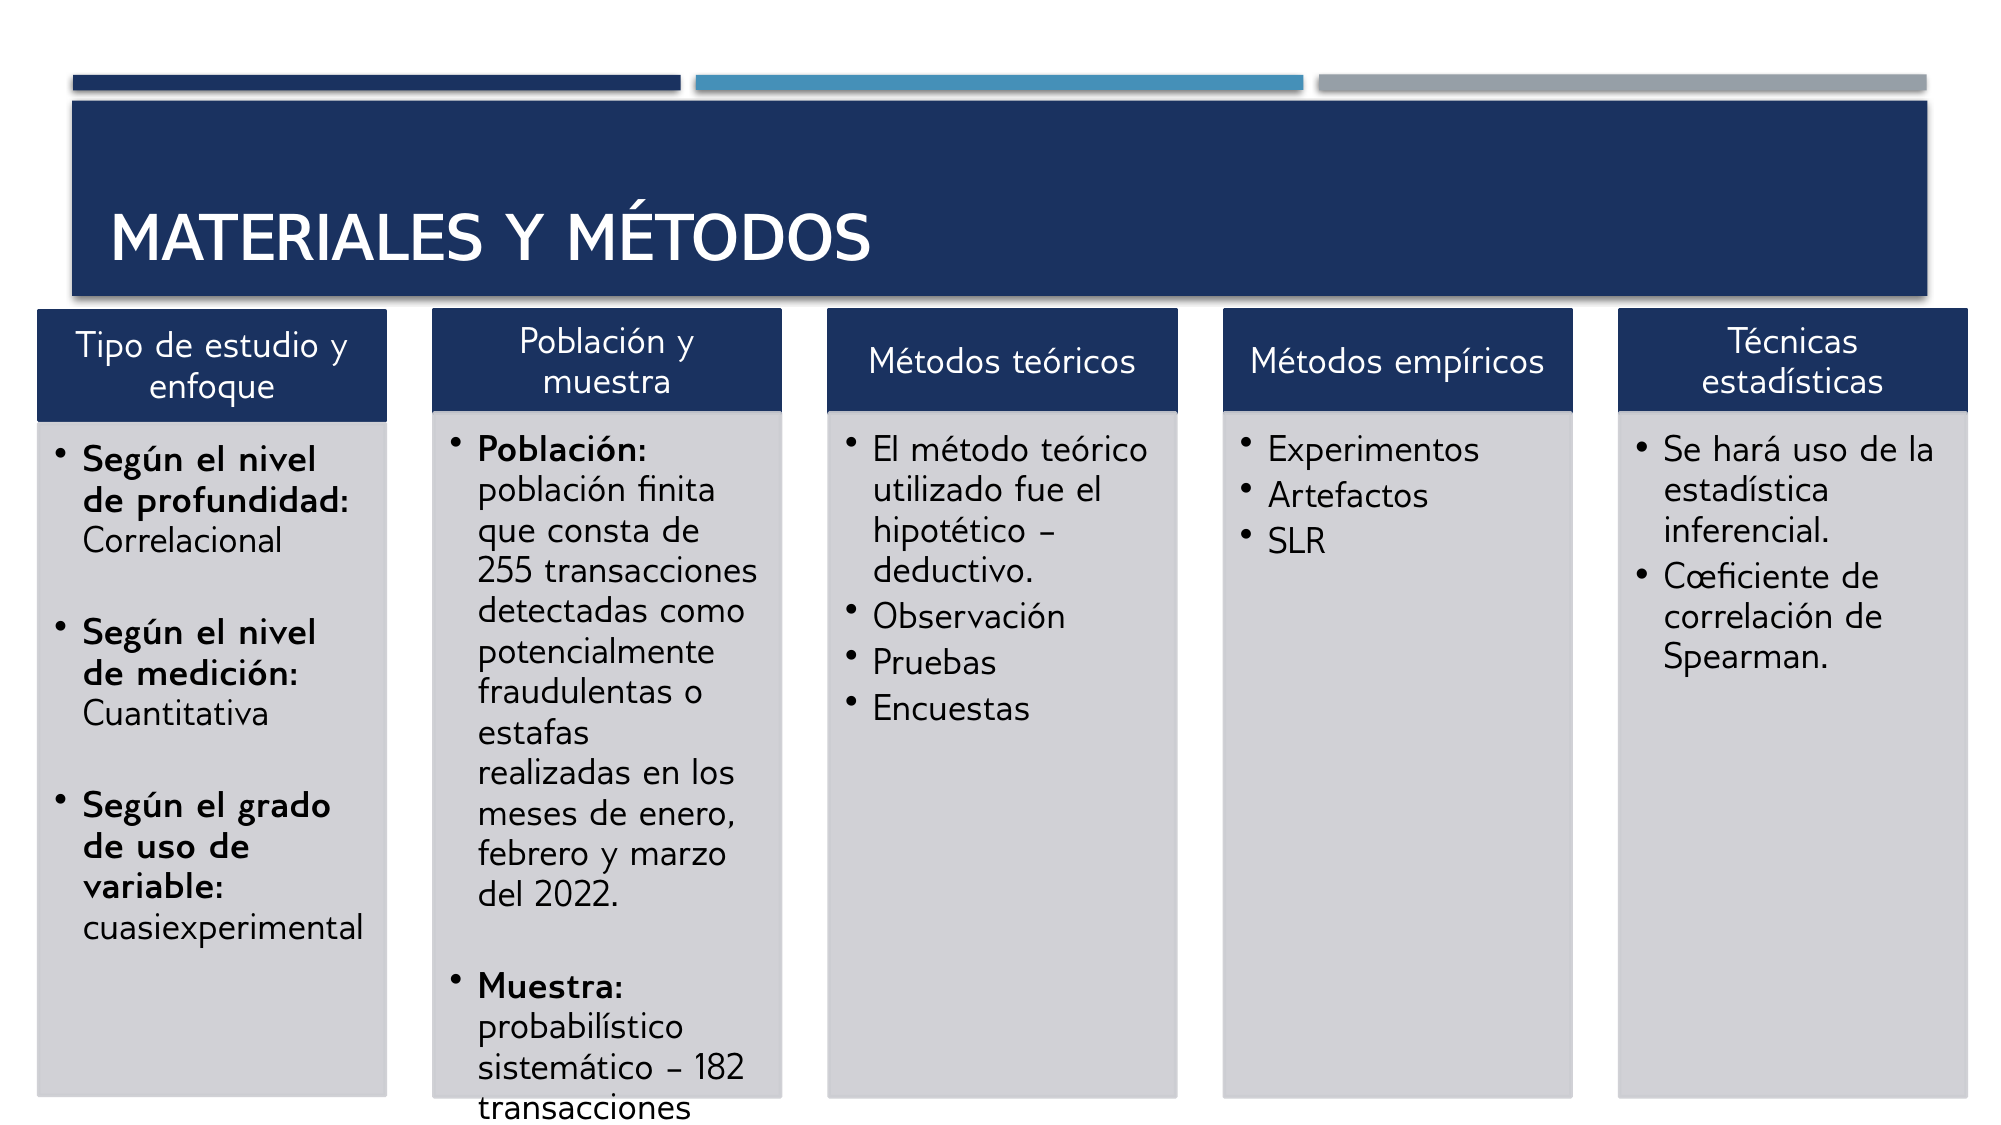

# MATERIALES Y MÉTODOS
Tipo de estudio y enfoque
Según el nivel de profundidad: Correlacional

Según el nivel de medición: Cuantitativa

Según el grado de uso de variable: cuasiexperimental
Población y muestra
Población: población finita que consta de 255 transacciones detectadas como potencialmente fraudulentas o estafas  realizadas en los meses de enero, febrero y marzo del 2022.

Muestra: probabilístico sistemático – 182 transacciones
Métodos teóricos
El método teórico utilizado fue el hipotético – deductivo.
Observación
Pruebas
Encuestas
Métodos empíricos
Experimentos
Artefactos
SLR
Técnicas estadísticas
Se hará uso de la estadística inferencial.
Coeficiente de correlación de Spearman.